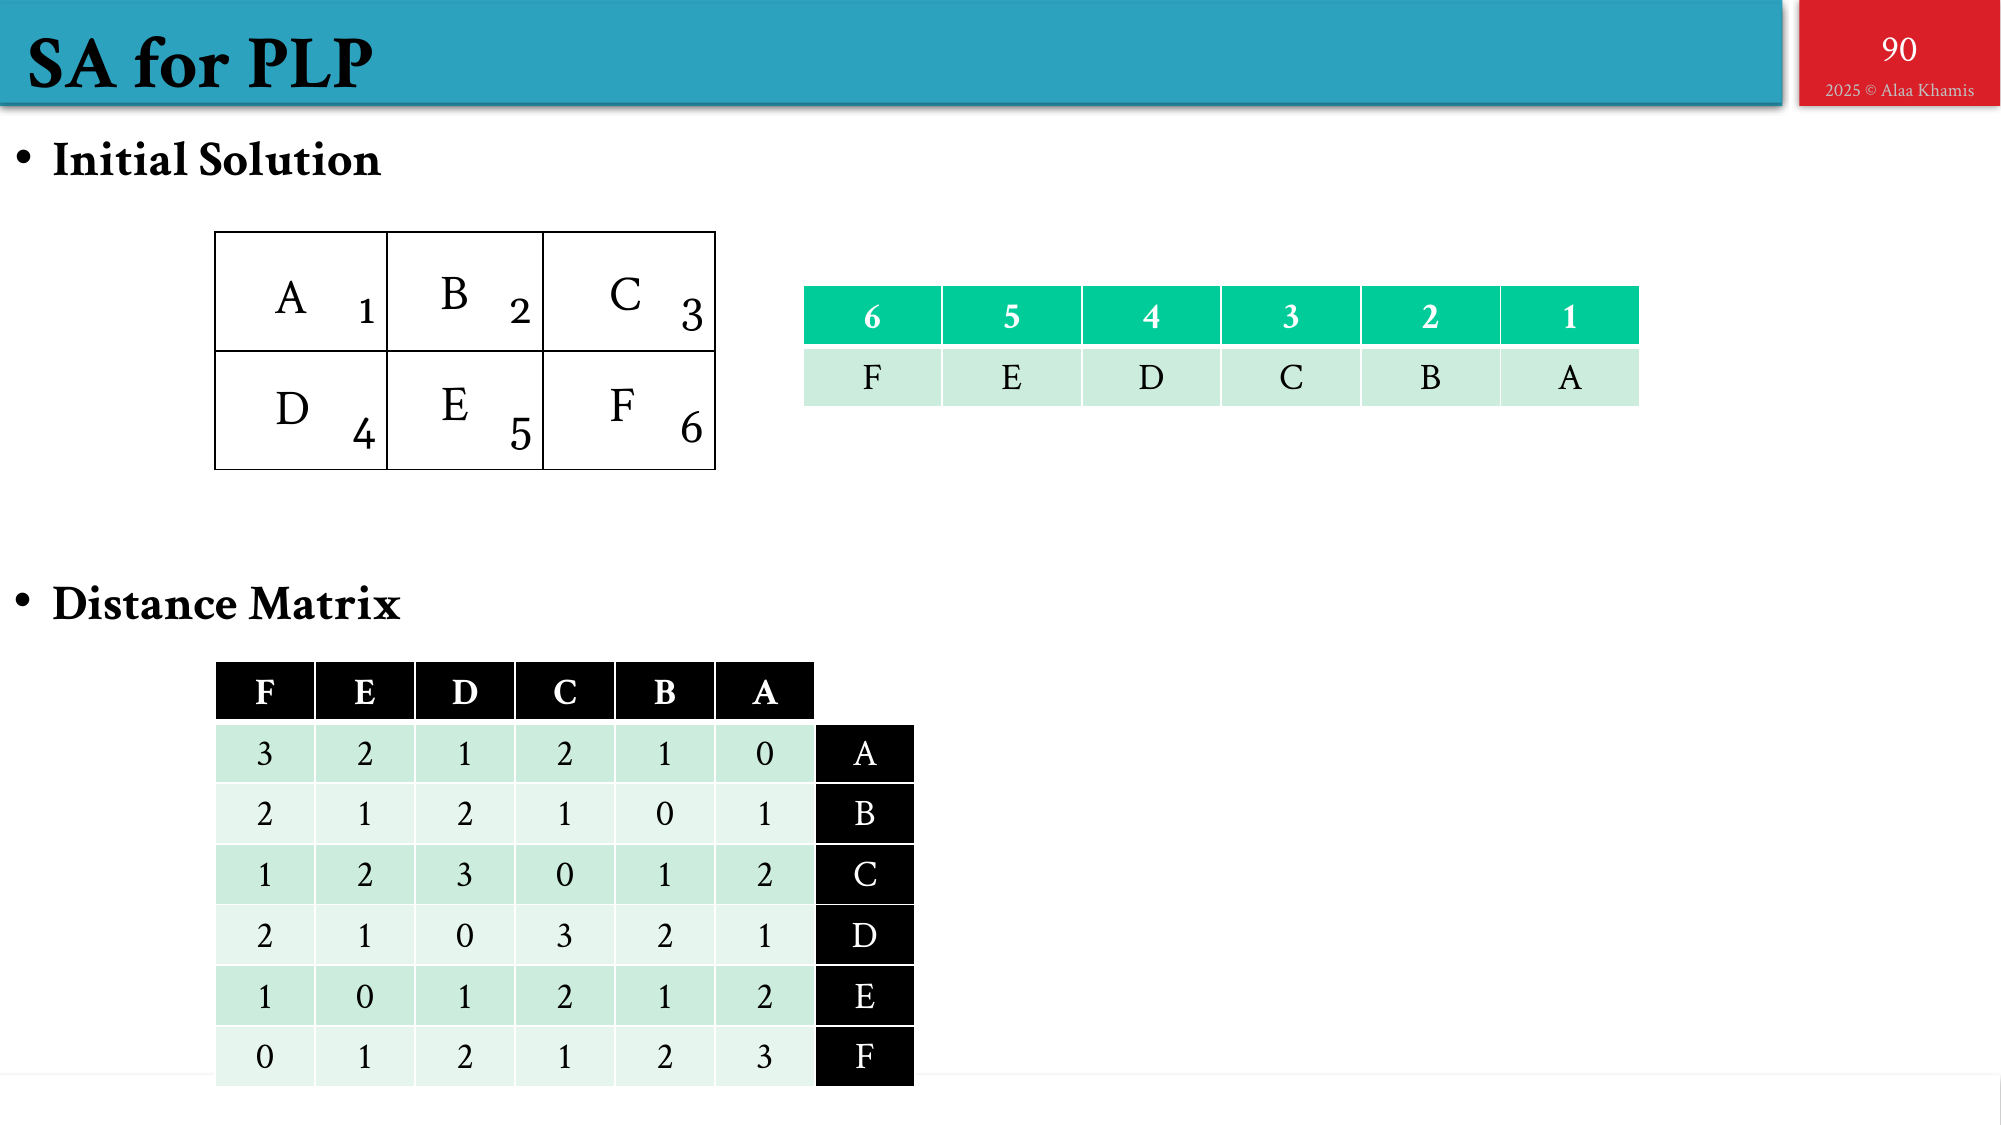

SA for PLP
Initial Solution
| 1 | 2 | 3 |
| --- | --- | --- |
| 4 | 5 | 6 |
B
C
A
| 6 | 5 | 4 | 3 | 2 | 1 |
| --- | --- | --- | --- | --- | --- |
| F | E | D | C | B | A |
E
F
D
Distance Matrix
| F | E | D | C | B | A |  |
| --- | --- | --- | --- | --- | --- | --- |
| 3 | 2 | 1 | 2 | 1 | 0 | A |
| 2 | 1 | 2 | 1 | 0 | 1 | B |
| 1 | 2 | 3 | 0 | 1 | 2 | C |
| 2 | 1 | 0 | 3 | 2 | 1 | D |
| 1 | 0 | 1 | 2 | 1 | 2 | E |
| 0 | 1 | 2 | 1 | 2 | 3 | F |